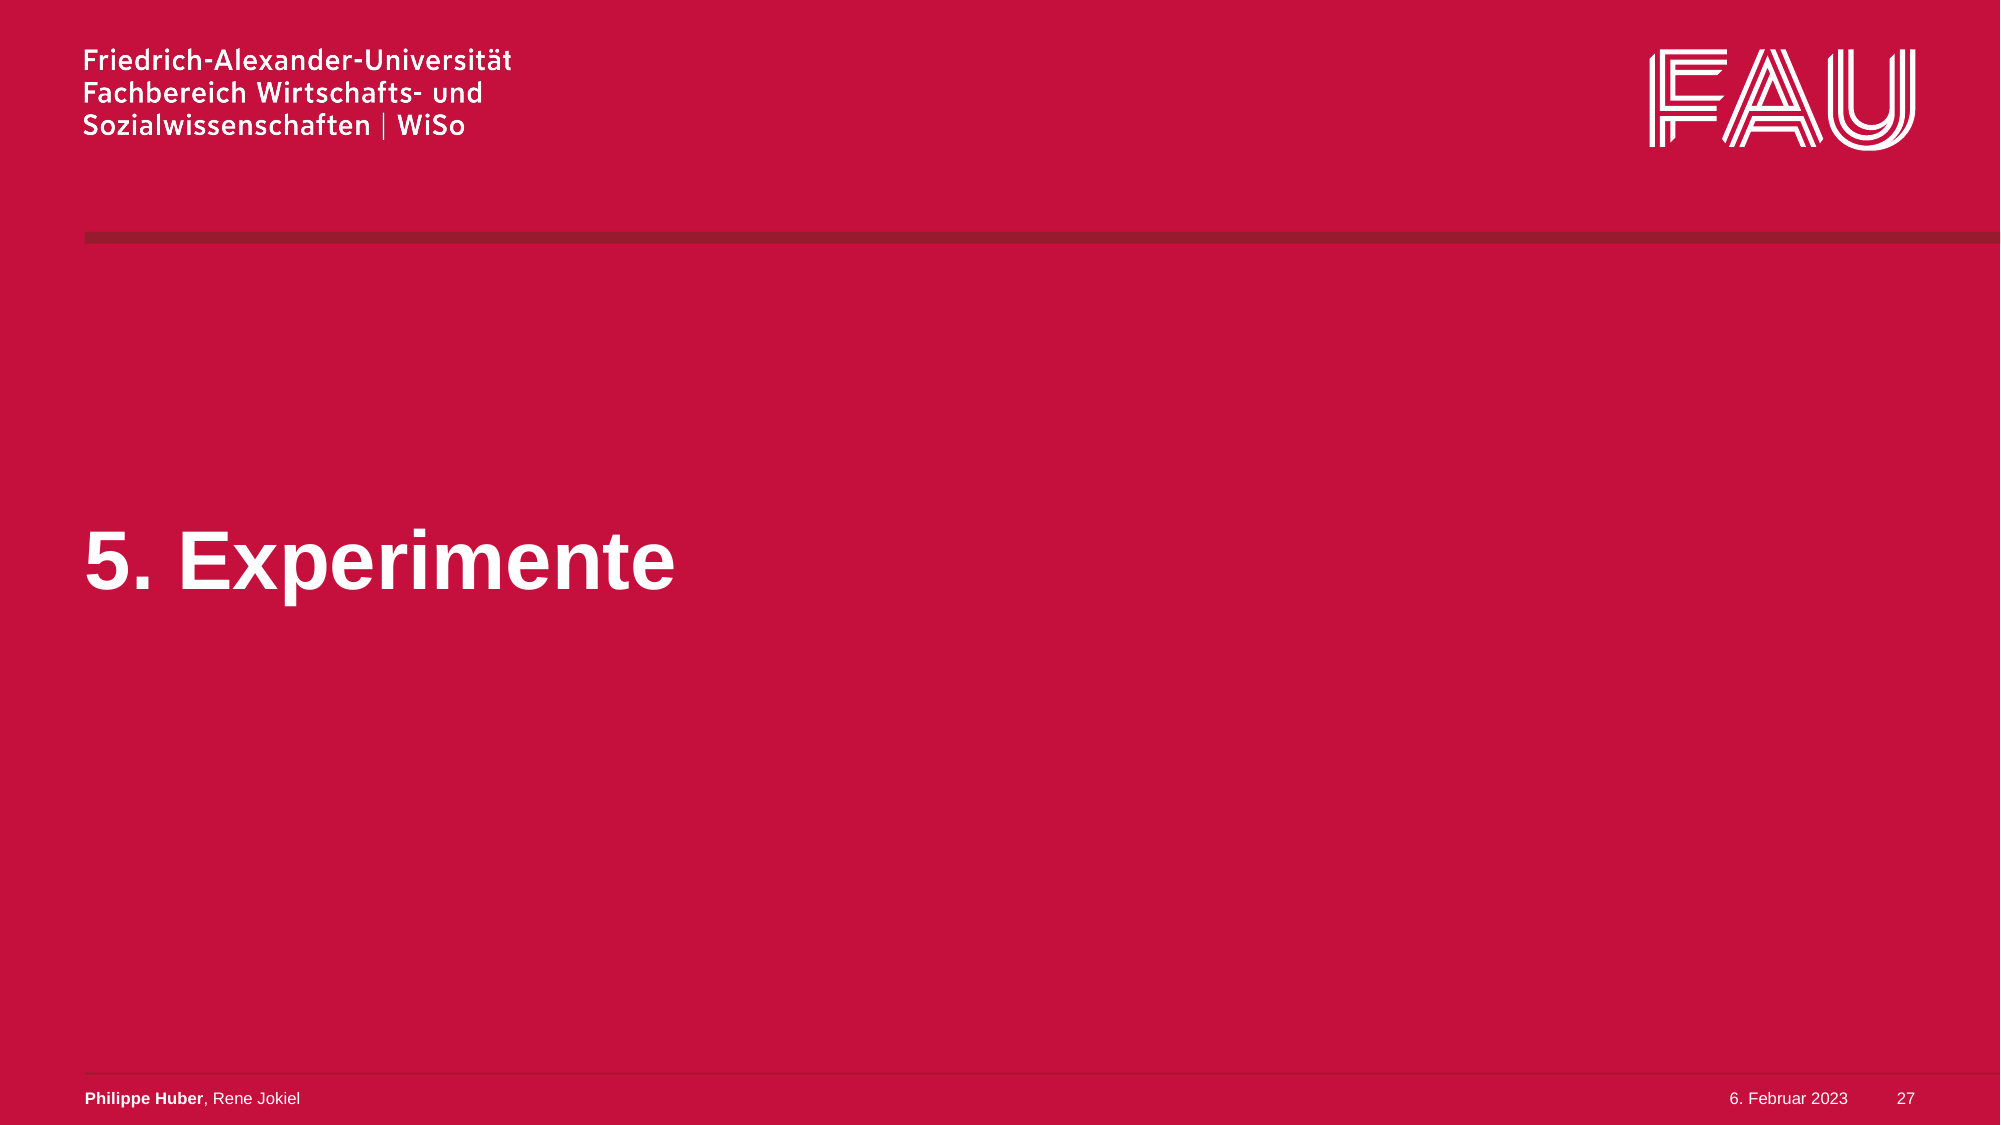

# 5. Experimente
Philippe Huber, Rene Jokiel
6. Februar 2023
27